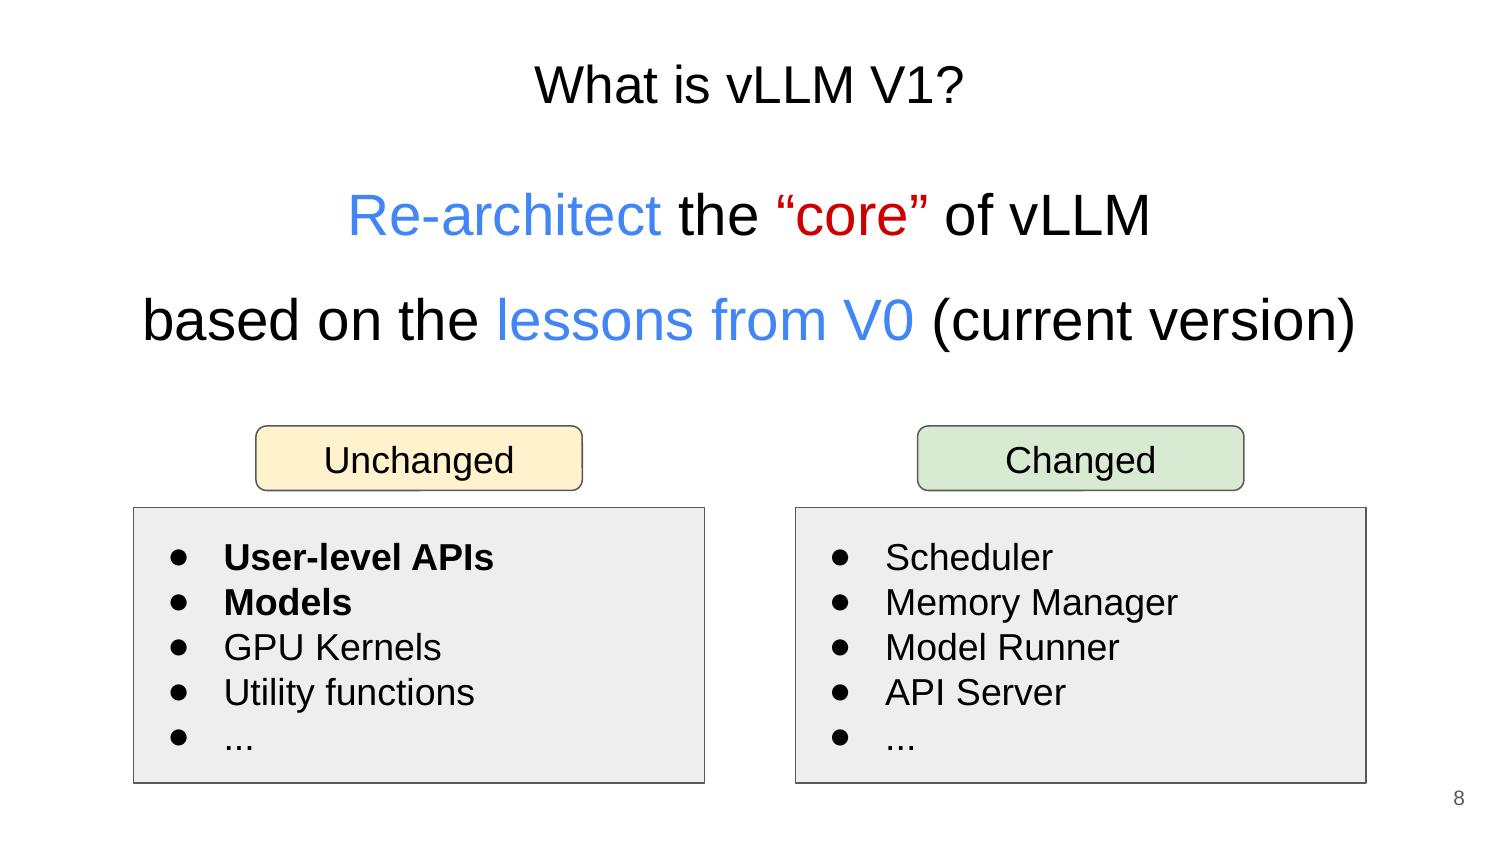

# What is vLLM V1?
Re-architect the “core” of vLLM
based on the lessons from V0 (current version)
Unchanged
Changed
User-level APIs
Models
GPU Kernels
Utility functions
...
Scheduler
Memory Manager
Model Runner
API Server
...
8